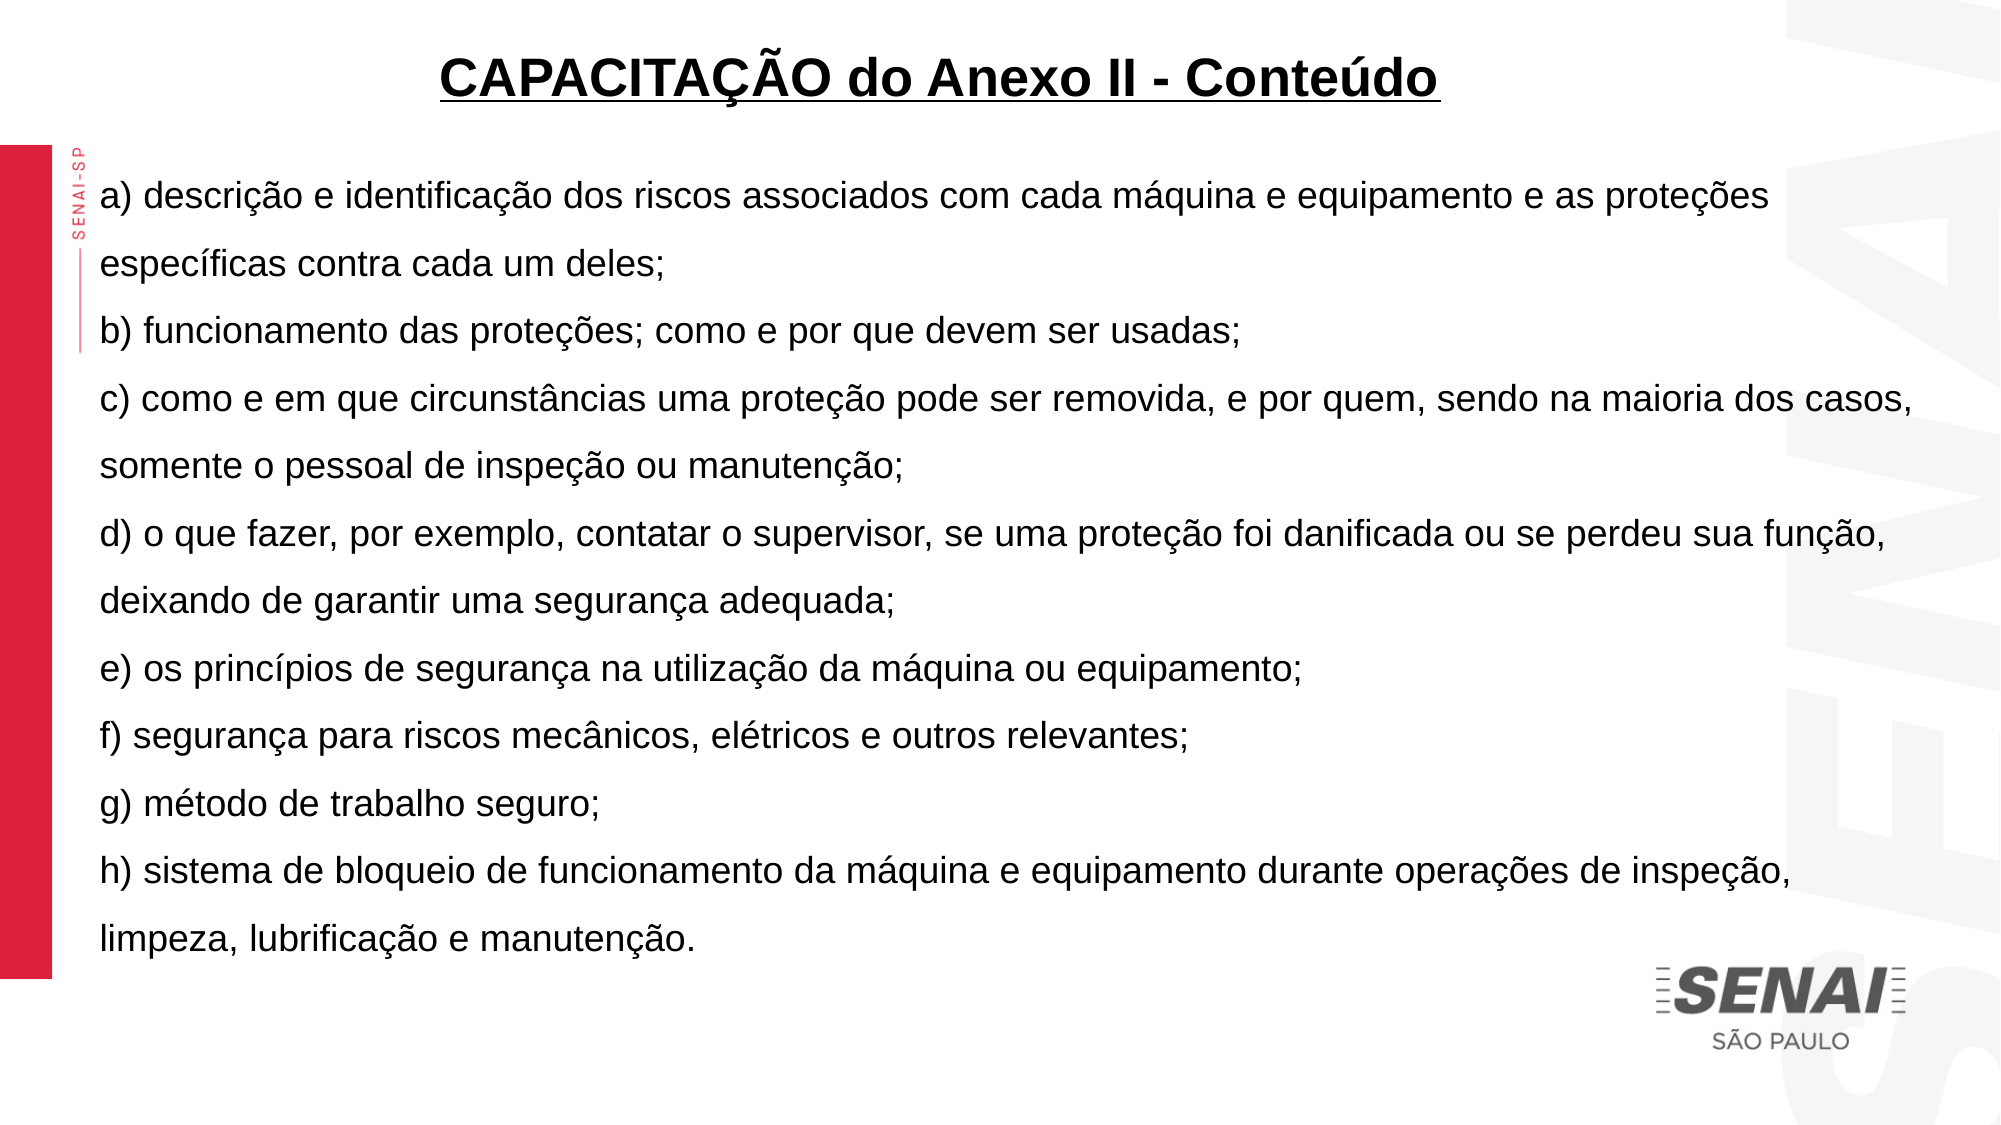

CAPACITAÇÃO do Anexo II - Conteúdo
a) descrição e identificação dos riscos associados com cada máquina e equipamento e as proteções específicas contra cada um deles;
b) funcionamento das proteções; como e por que devem ser usadas;
c) como e em que circunstâncias uma proteção pode ser removida, e por quem, sendo na maioria dos casos, somente o pessoal de inspeção ou manutenção;
d) o que fazer, por exemplo, contatar o supervisor, se uma proteção foi danificada ou se perdeu sua função, deixando de garantir uma segurança adequada;
e) os princípios de segurança na utilização da máquina ou equipamento;
f) segurança para riscos mecânicos, elétricos e outros relevantes;
g) método de trabalho seguro;
h) sistema de bloqueio de funcionamento da máquina e equipamento durante operações de inspeção, limpeza, lubrificação e manutenção.